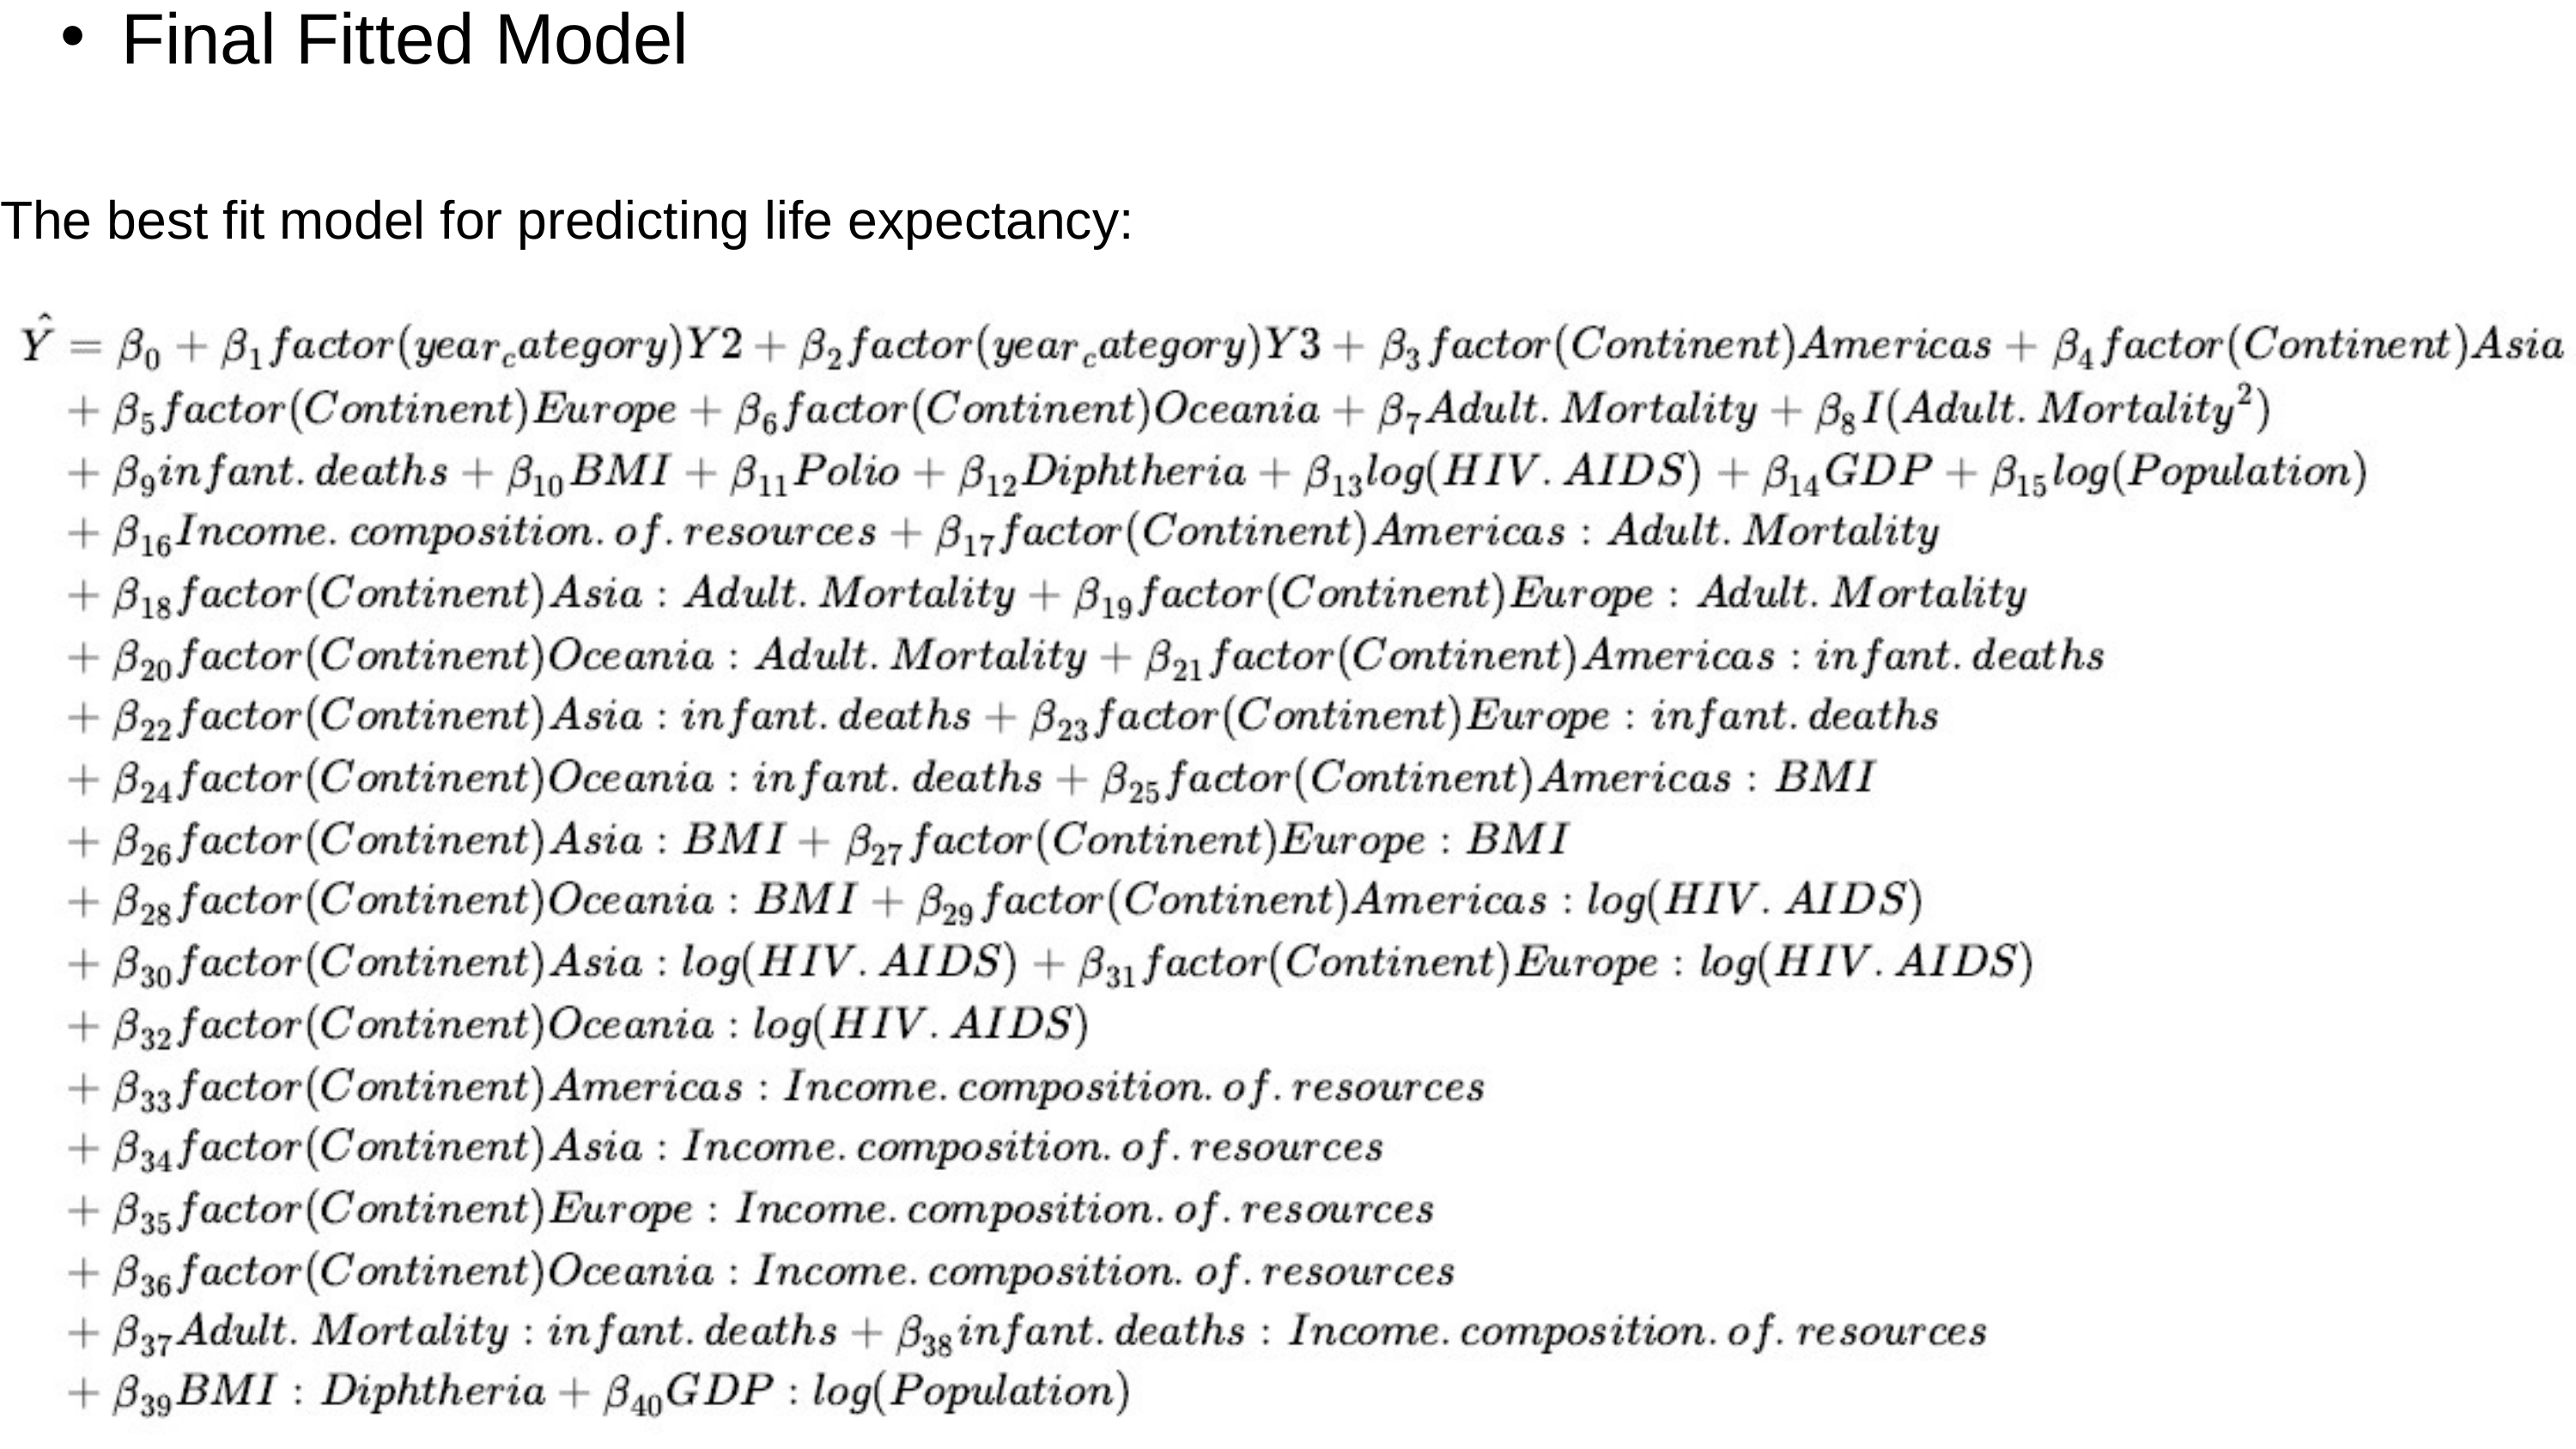

Final Fitted Model
The best fit model for predicting life expectancy: